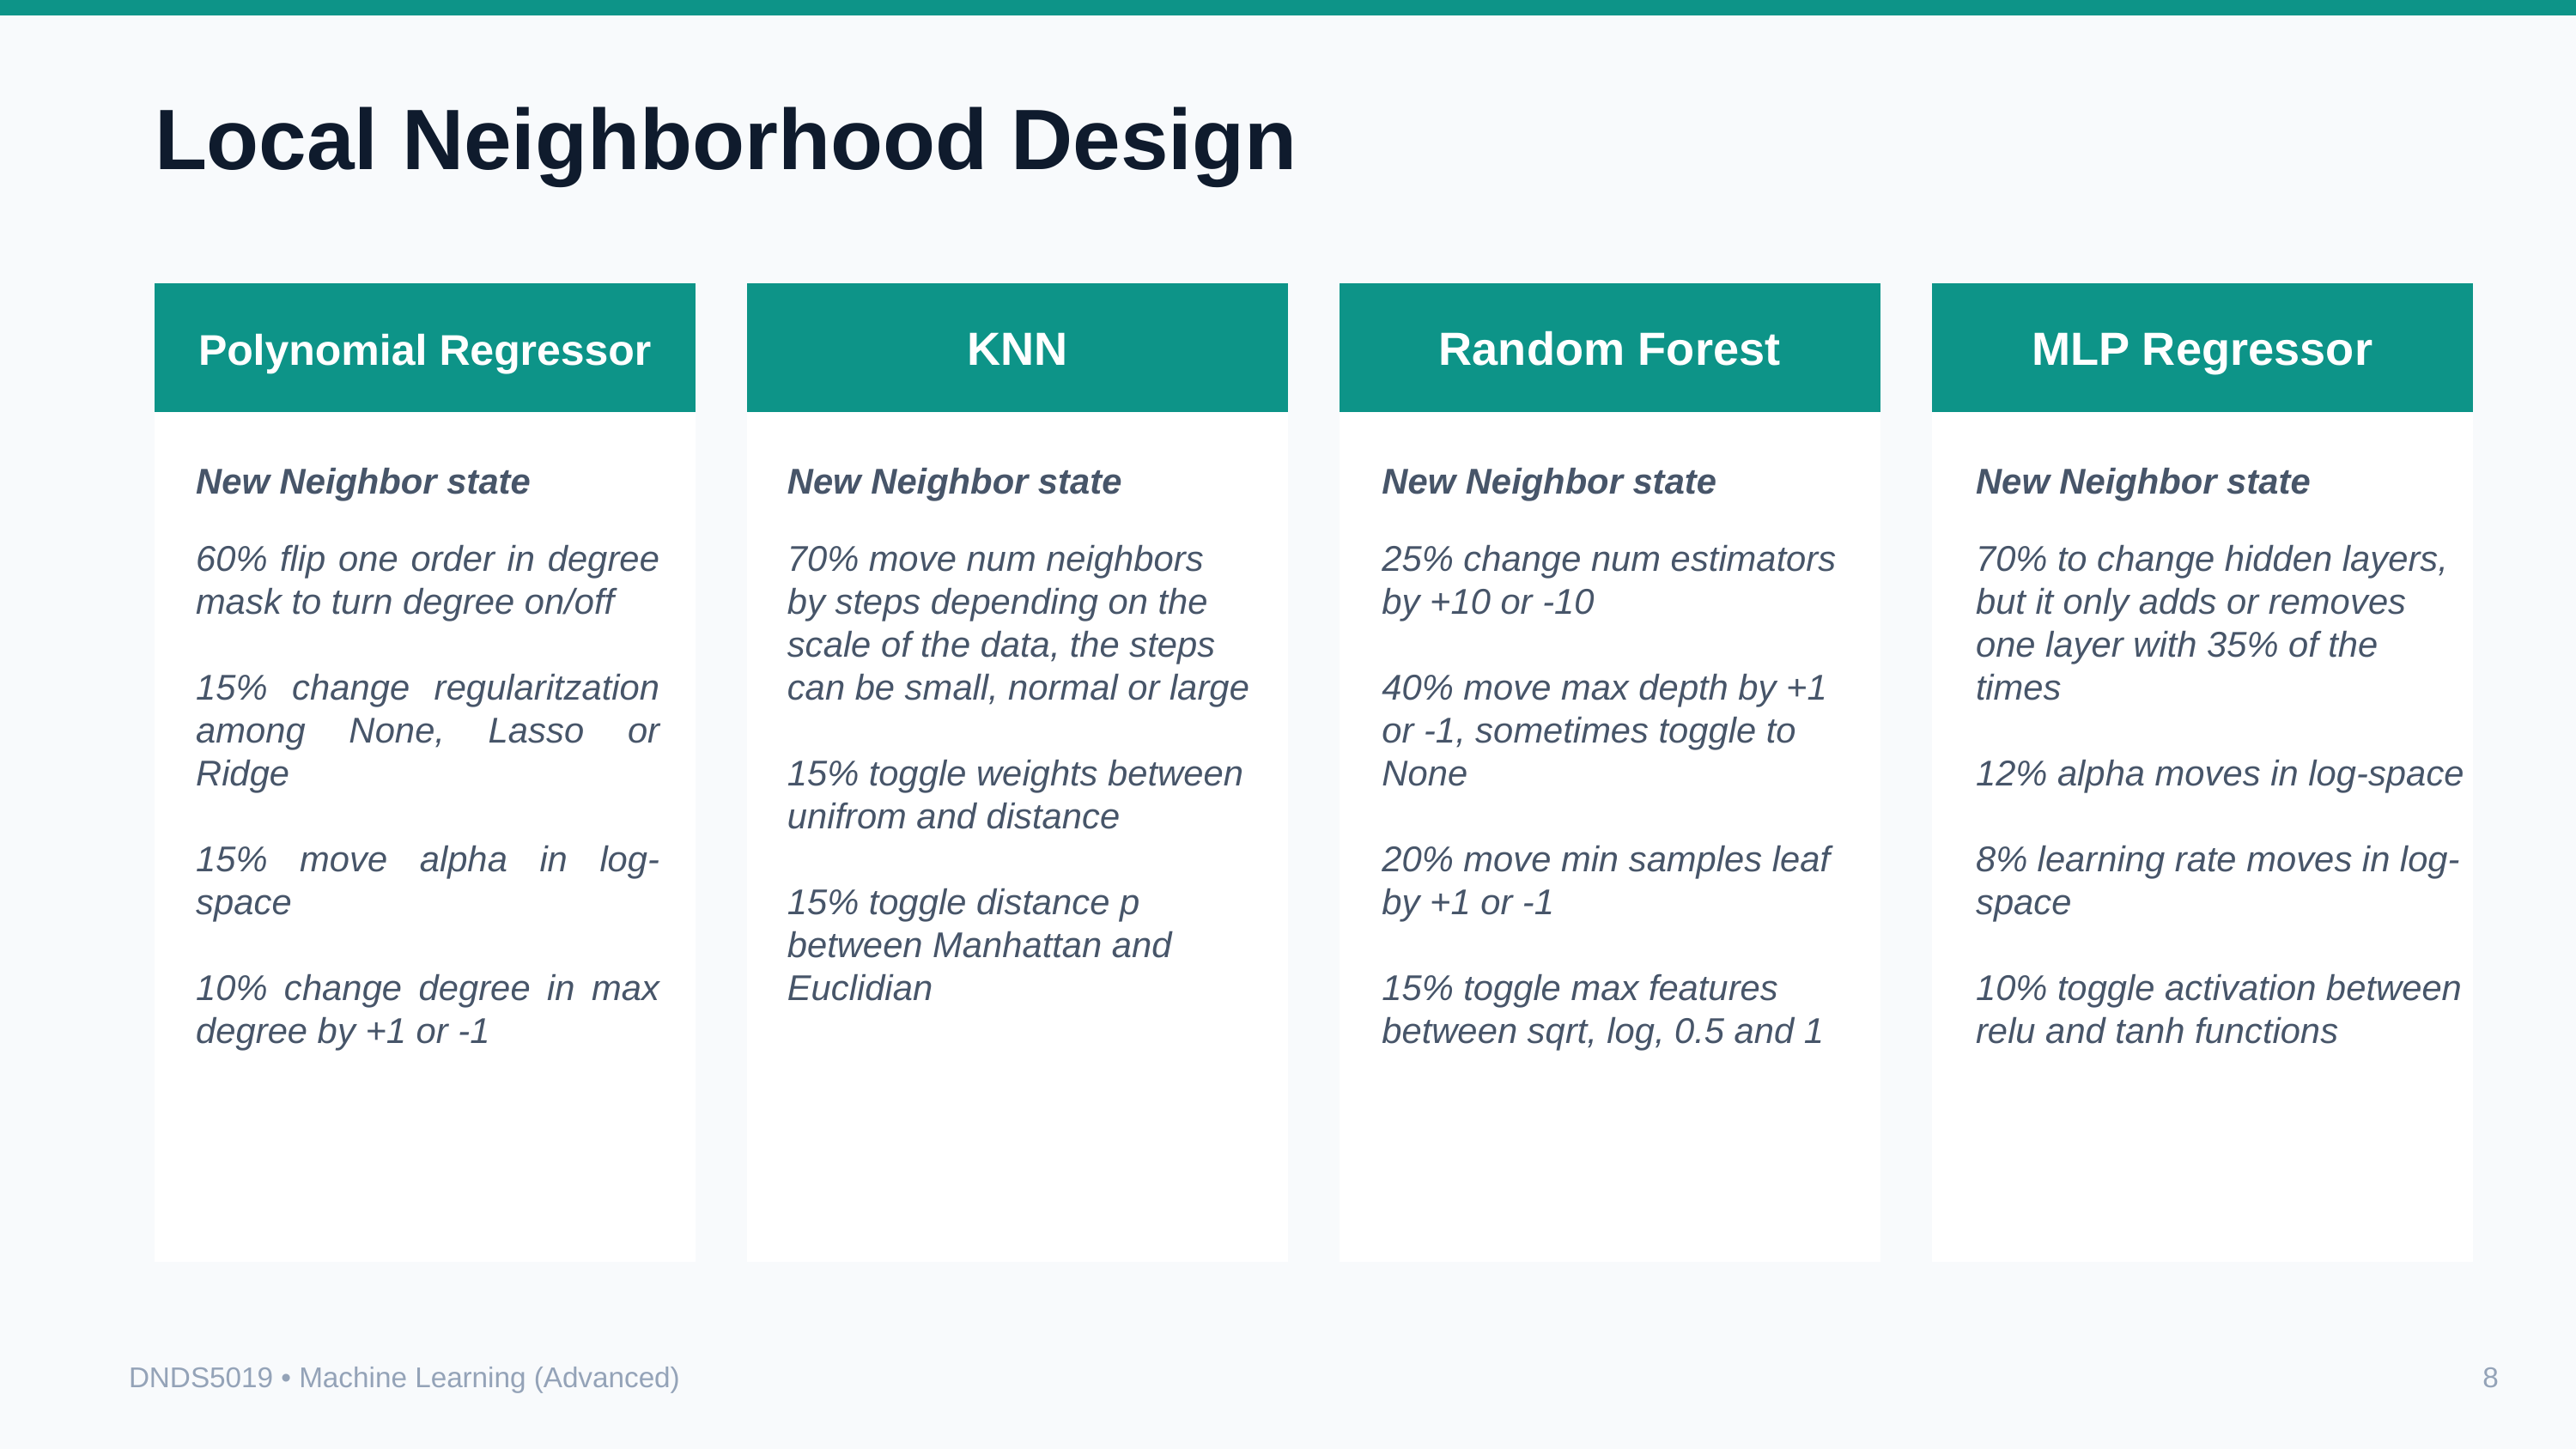

Local Neighborhood Design

Polynomial Regressor

KNN

Random Forest

MLP Regressor
New Neighbor state

60% flip one order in degree mask to turn degree on/off

15% change regularitzation among None, Lasso or Ridge

15% move alpha in log-space

10% change degree in max degree by +1 or -1

New Neighbor state

70% move num neighbors by steps depending on the scale of the data, the steps can be small, normal or large

15% toggle weights between unifrom and distance

15% toggle distance p between Manhattan and Euclidian

New Neighbor state

25% change num estimators by +10 or -10

40% move max depth by +1 or -1, sometimes toggle to None

20% move min samples leaf by +1 or -1

15% toggle max features between sqrt, log, 0.5 and 1

New Neighbor state

70% to change hidden layers, but it only adds or removes one layer with 35% of the times

12% alpha moves in log-space

8% learning rate moves in log-space

10% toggle activation between relu and tanh functions

DNDS5019 • Machine Learning (Advanced)

8